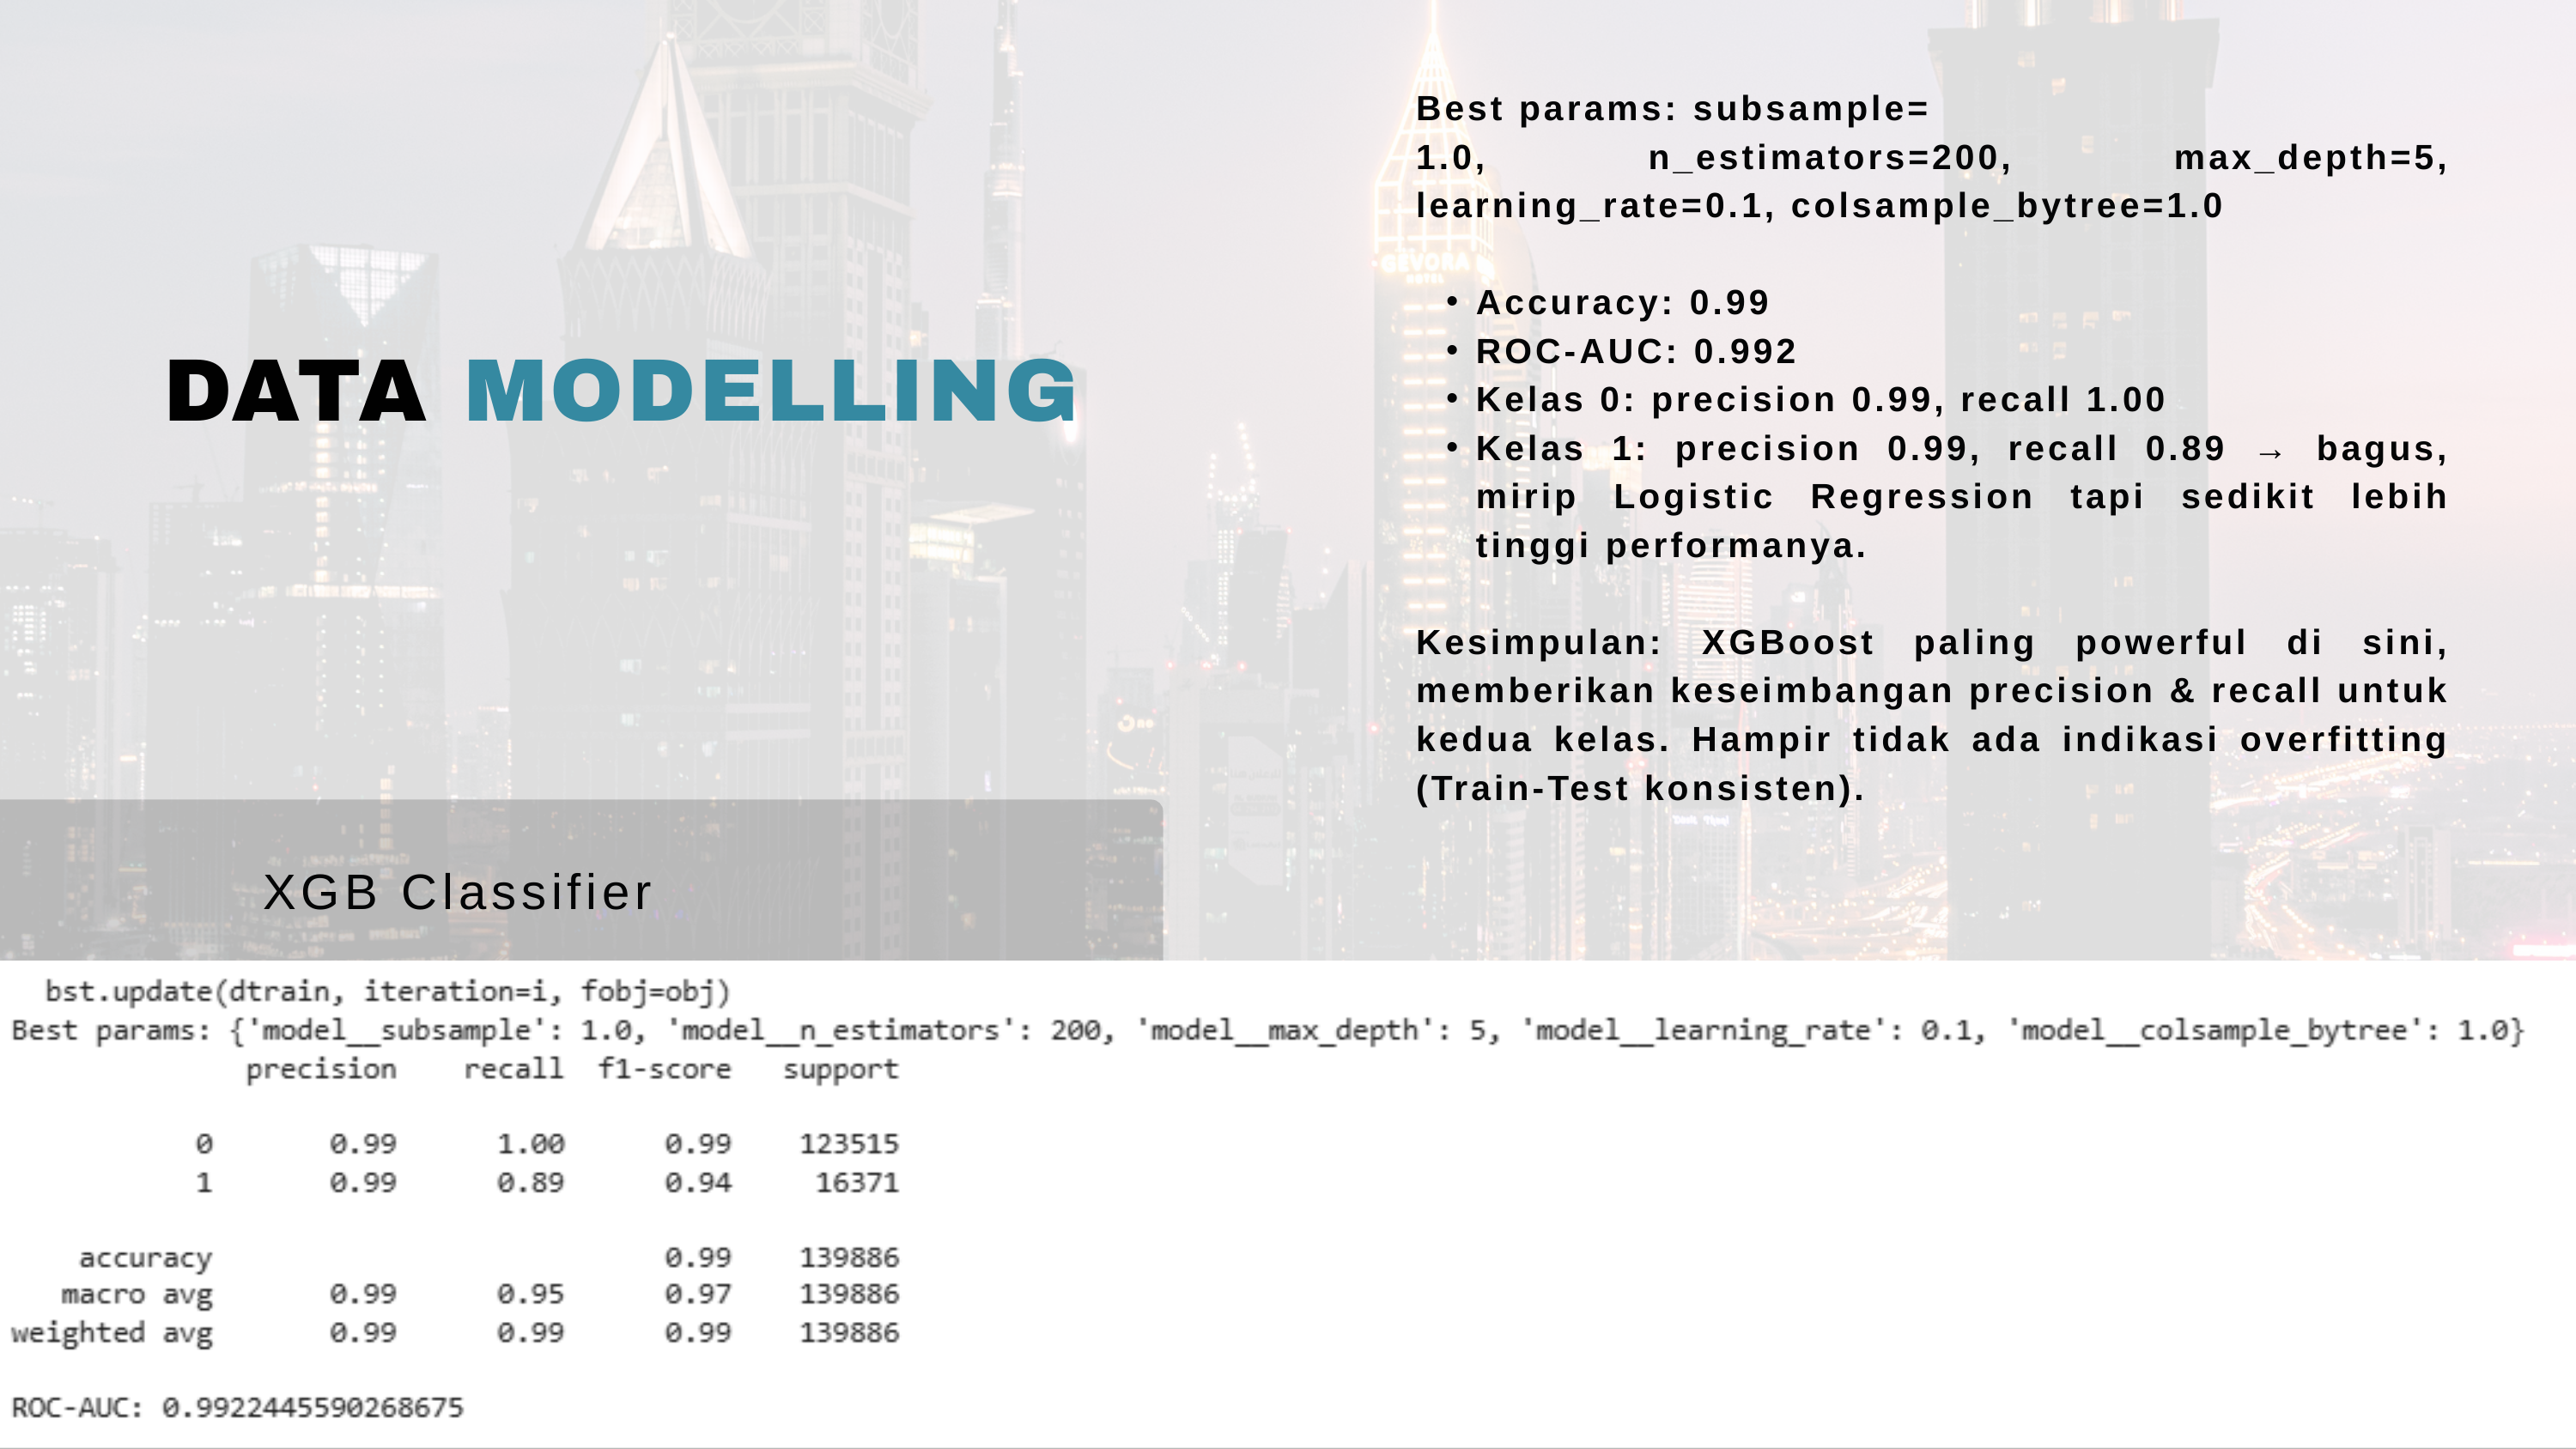

Best params: subsample=
1.0, n_estimators=200, max_depth=5, learning_rate=0.1, colsample_bytree=1.0

Accuracy: 0.99
ROC-AUC: 0.992
Kelas 0: precision 0.99, recall 1.00
Kelas 1: precision 0.99, recall 0.89 → bagus, mirip Logistic Regression tapi sedikit lebih tinggi performanya.

Kesimpulan: XGBoost paling powerful di sini, memberikan keseimbangan precision & recall untuk kedua kelas. Hampir tidak ada indikasi overfitting (Train-Test konsisten).

DATA MODELLING

XGB Classifier